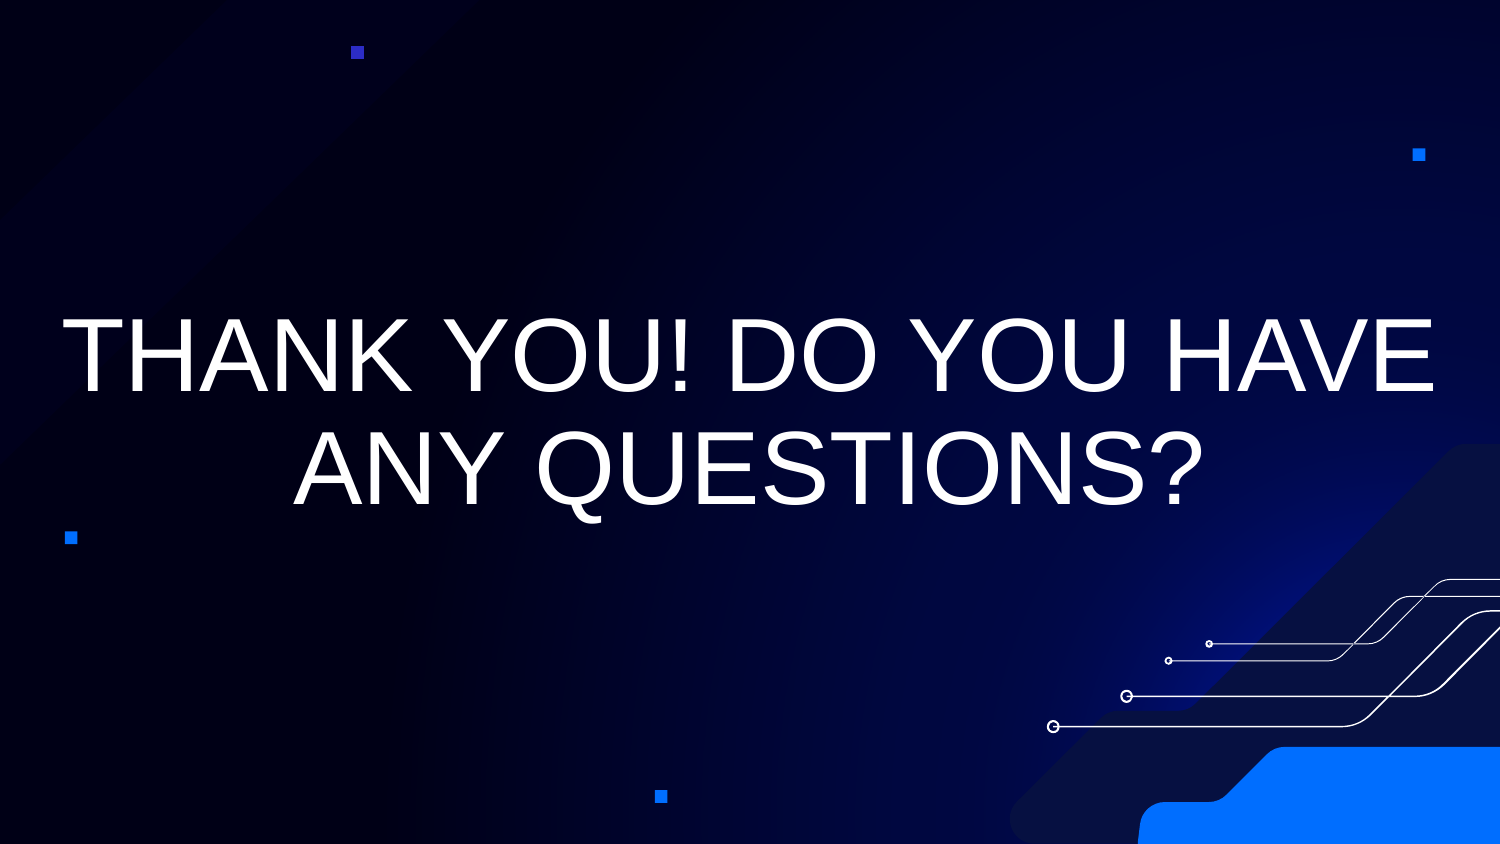

# THANK YOU! DO YOU HAVE ANY QUESTIONS?